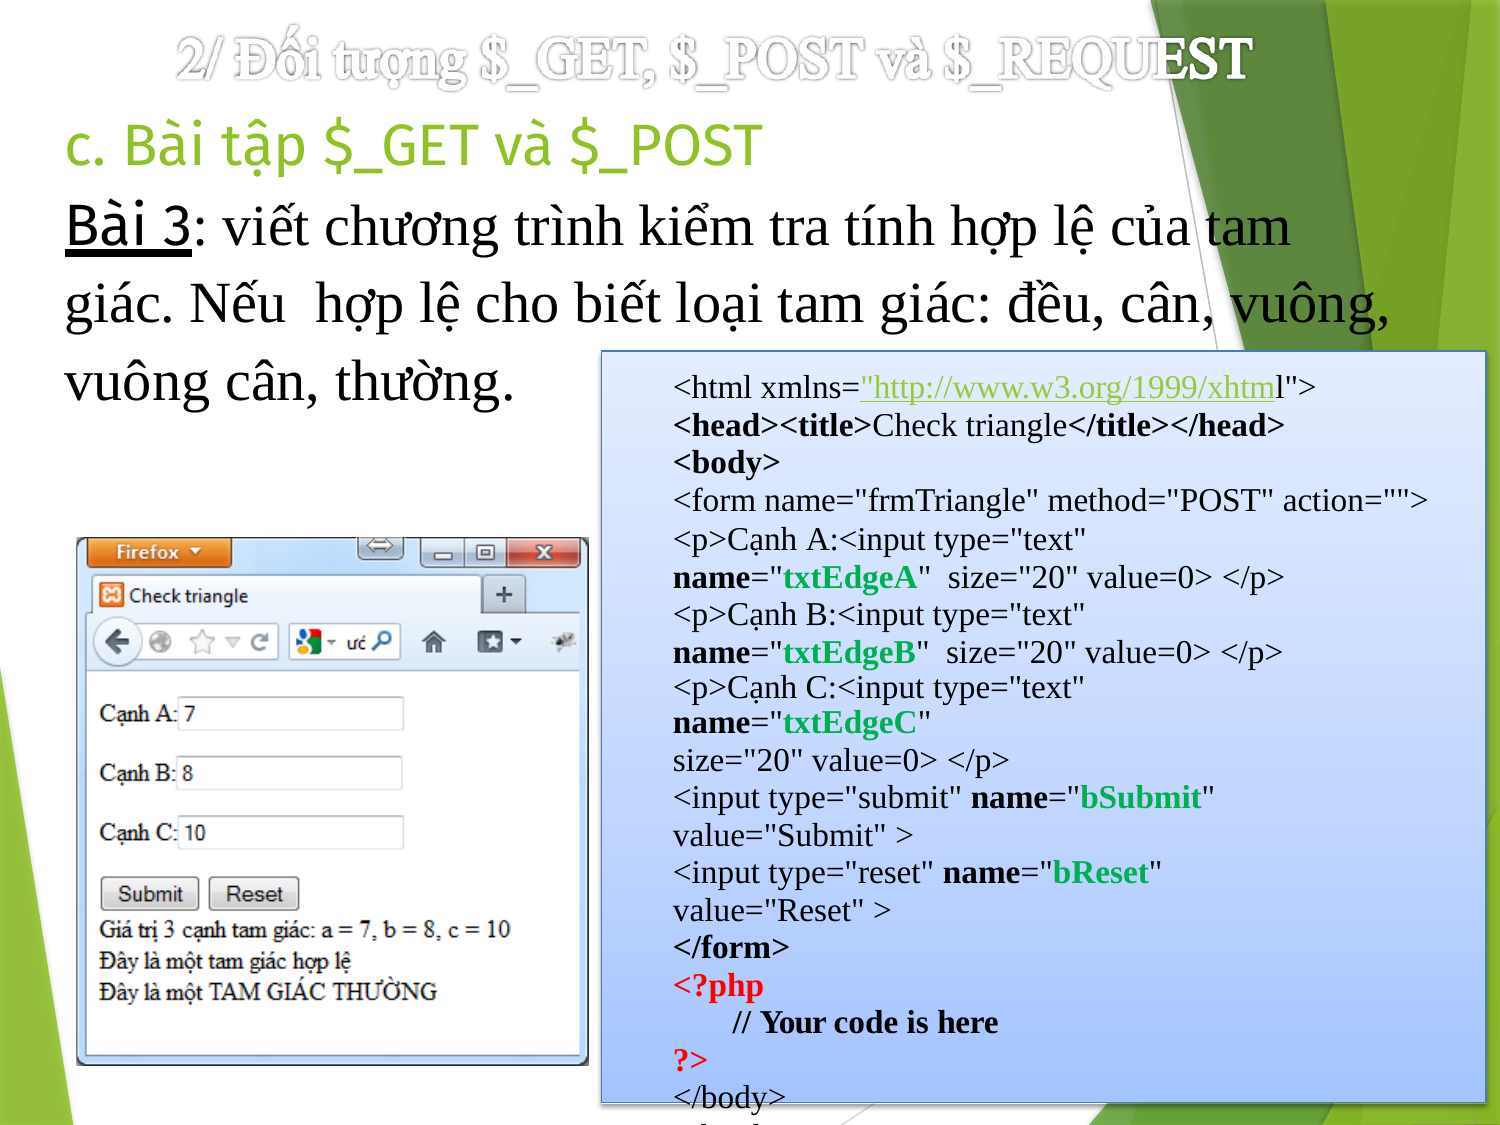

# c. Bài tập $_GET và $_POST
Bài 3: viết chương trình kiểm tra tính hợp lệ của tam giác. Nếu  hợp lệ cho biết loại tam giác: đều, cân, vuông, vuông cân, thường.

<html xmlns="http://www.w3.org/1999/xhtml">
<head><title>Check triangle</title></head>
<body>
<form name="frmTriangle" method="POST" action="">
<p>Cạnh A:<input type="text" name="txtEdgeA"  size="20" value=0> </p>
<p>Cạnh B:<input type="text" name="txtEdgeB"  size="20" value=0> </p>
<p>Cạnh C:<input type="text" name="txtEdgeC"
size="20" value=0> </p>
<input type="submit" name="bSubmit" value="Submit" >
<input type="reset" name="bReset" value="Reset" >
</form>
<?php
// Your code is here
?>
</body>
</html>